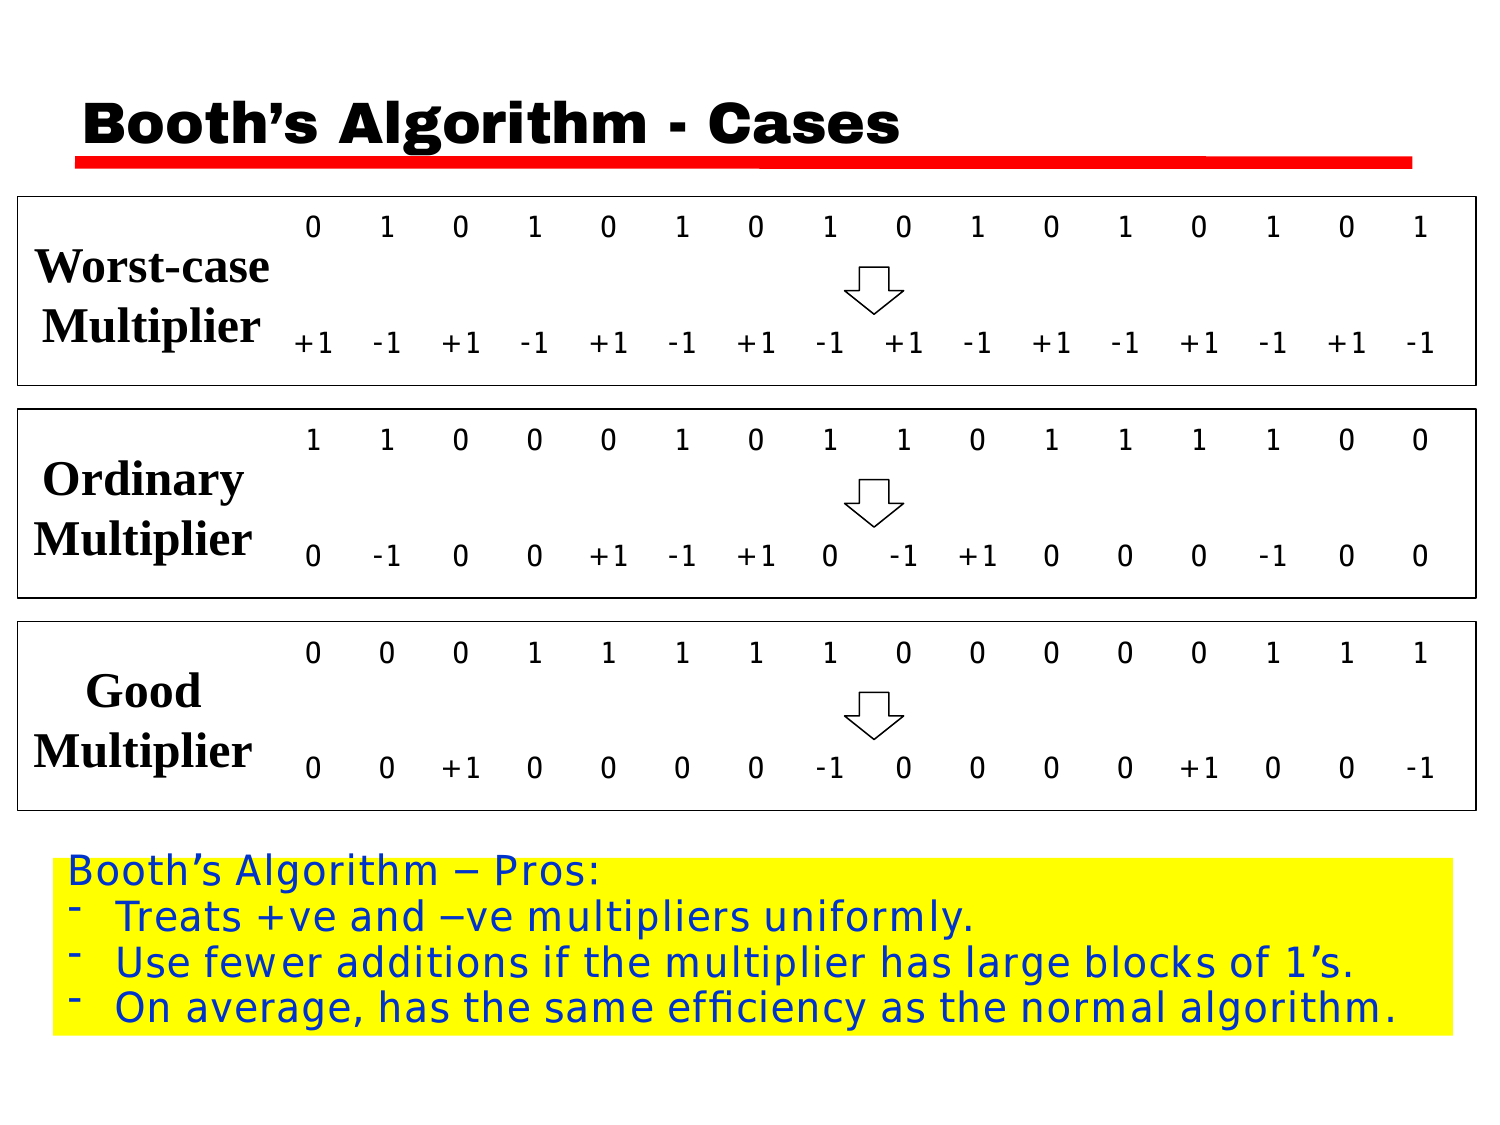

# Booth’s Algorithm - Cases

| 0 | 1 | 0 | 1 | 0 | 1 | 0 | 1 | 0 | 1 | 0 | 1 | 0 | 1 | 0 | 1 |
| --- | --- | --- | --- | --- | --- | --- | --- | --- | --- | --- | --- | --- | --- | --- | --- |
Worst-case
Multiplier

| +1 | -1 | +1 | -1 | +1 | -1 | +1 | -1 | +1 | -1 | +1 | -1 | +1 | -1 | +1 | -1 |
| --- | --- | --- | --- | --- | --- | --- | --- | --- | --- | --- | --- | --- | --- | --- | --- |

| 1 | 1 | 0 | 0 | 0 | 1 | 0 | 1 | 1 | 0 | 1 | 1 | 1 | 1 | 0 | 0 |
| --- | --- | --- | --- | --- | --- | --- | --- | --- | --- | --- | --- | --- | --- | --- | --- |
Ordinary
Multiplier

| 0 | -1 | 0 | 0 | +1 | -1 | +1 | 0 | -1 | +1 | 0 | 0 | 0 | -1 | 0 | 0 |
| --- | --- | --- | --- | --- | --- | --- | --- | --- | --- | --- | --- | --- | --- | --- | --- |

| 0 | 0 | 0 | 1 | 1 | 1 | 1 | 1 | 0 | 0 | 0 | 0 | 0 | 1 | 1 | 1 |
| --- | --- | --- | --- | --- | --- | --- | --- | --- | --- | --- | --- | --- | --- | --- | --- |
Good
Multiplier

| 0 | 0 | +1 | 0 | 0 | 0 | 0 | -1 | 0 | 0 | 0 | 0 | +1 | 0 | 0 | -1 |
| --- | --- | --- | --- | --- | --- | --- | --- | --- | --- | --- | --- | --- | --- | --- | --- |
Booth’s Algorithm – Pros:
 Treats +ve and –ve multipliers uniformly.
 Use fewer additions if the multiplier has large blocks of 1’s.
 On average, has the same efficiency as the normal algorithm.